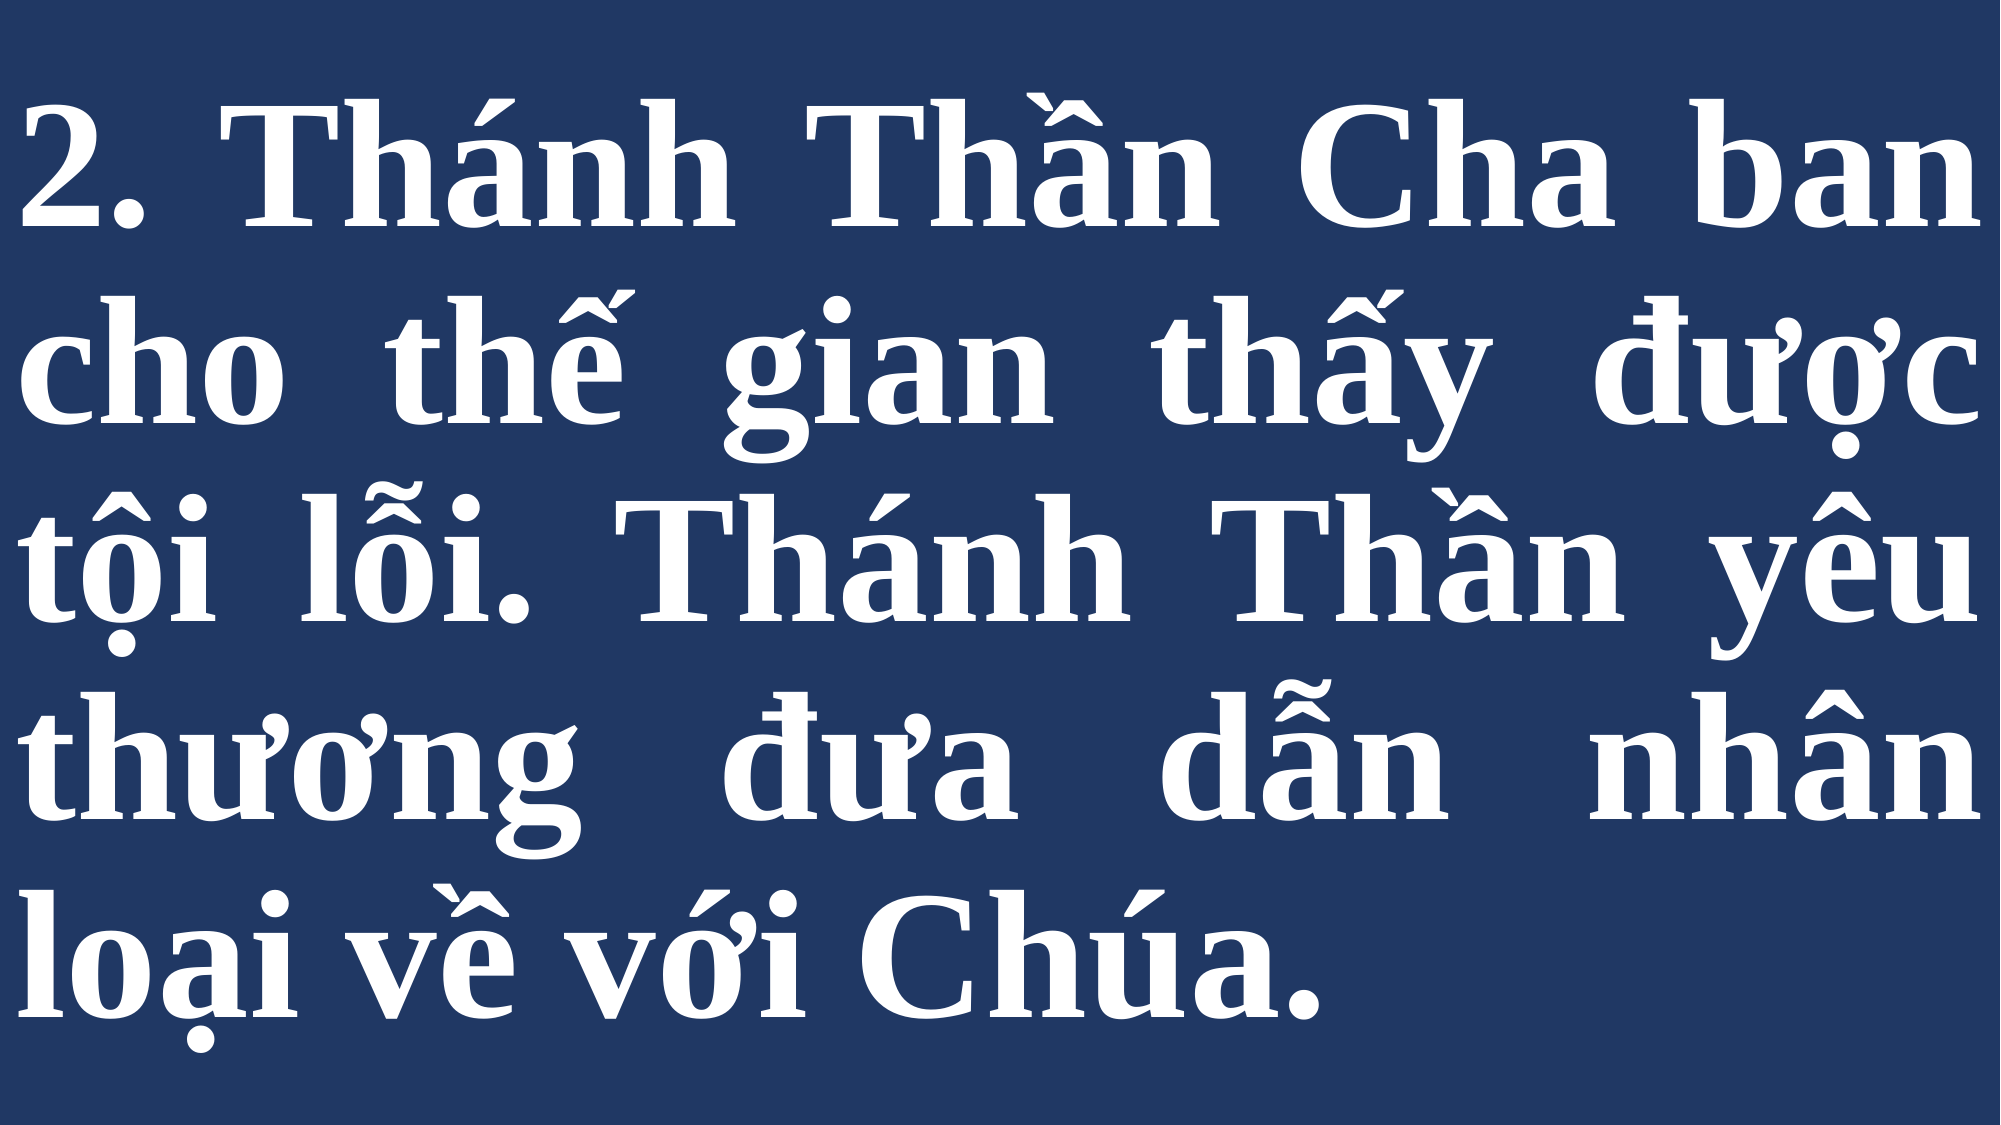

# 2. Thánh Thần Cha ban cho thế gian thấy được tội lỗi. Thánh Thần yêu thương đưa dẫn nhân loại về với Chúa.